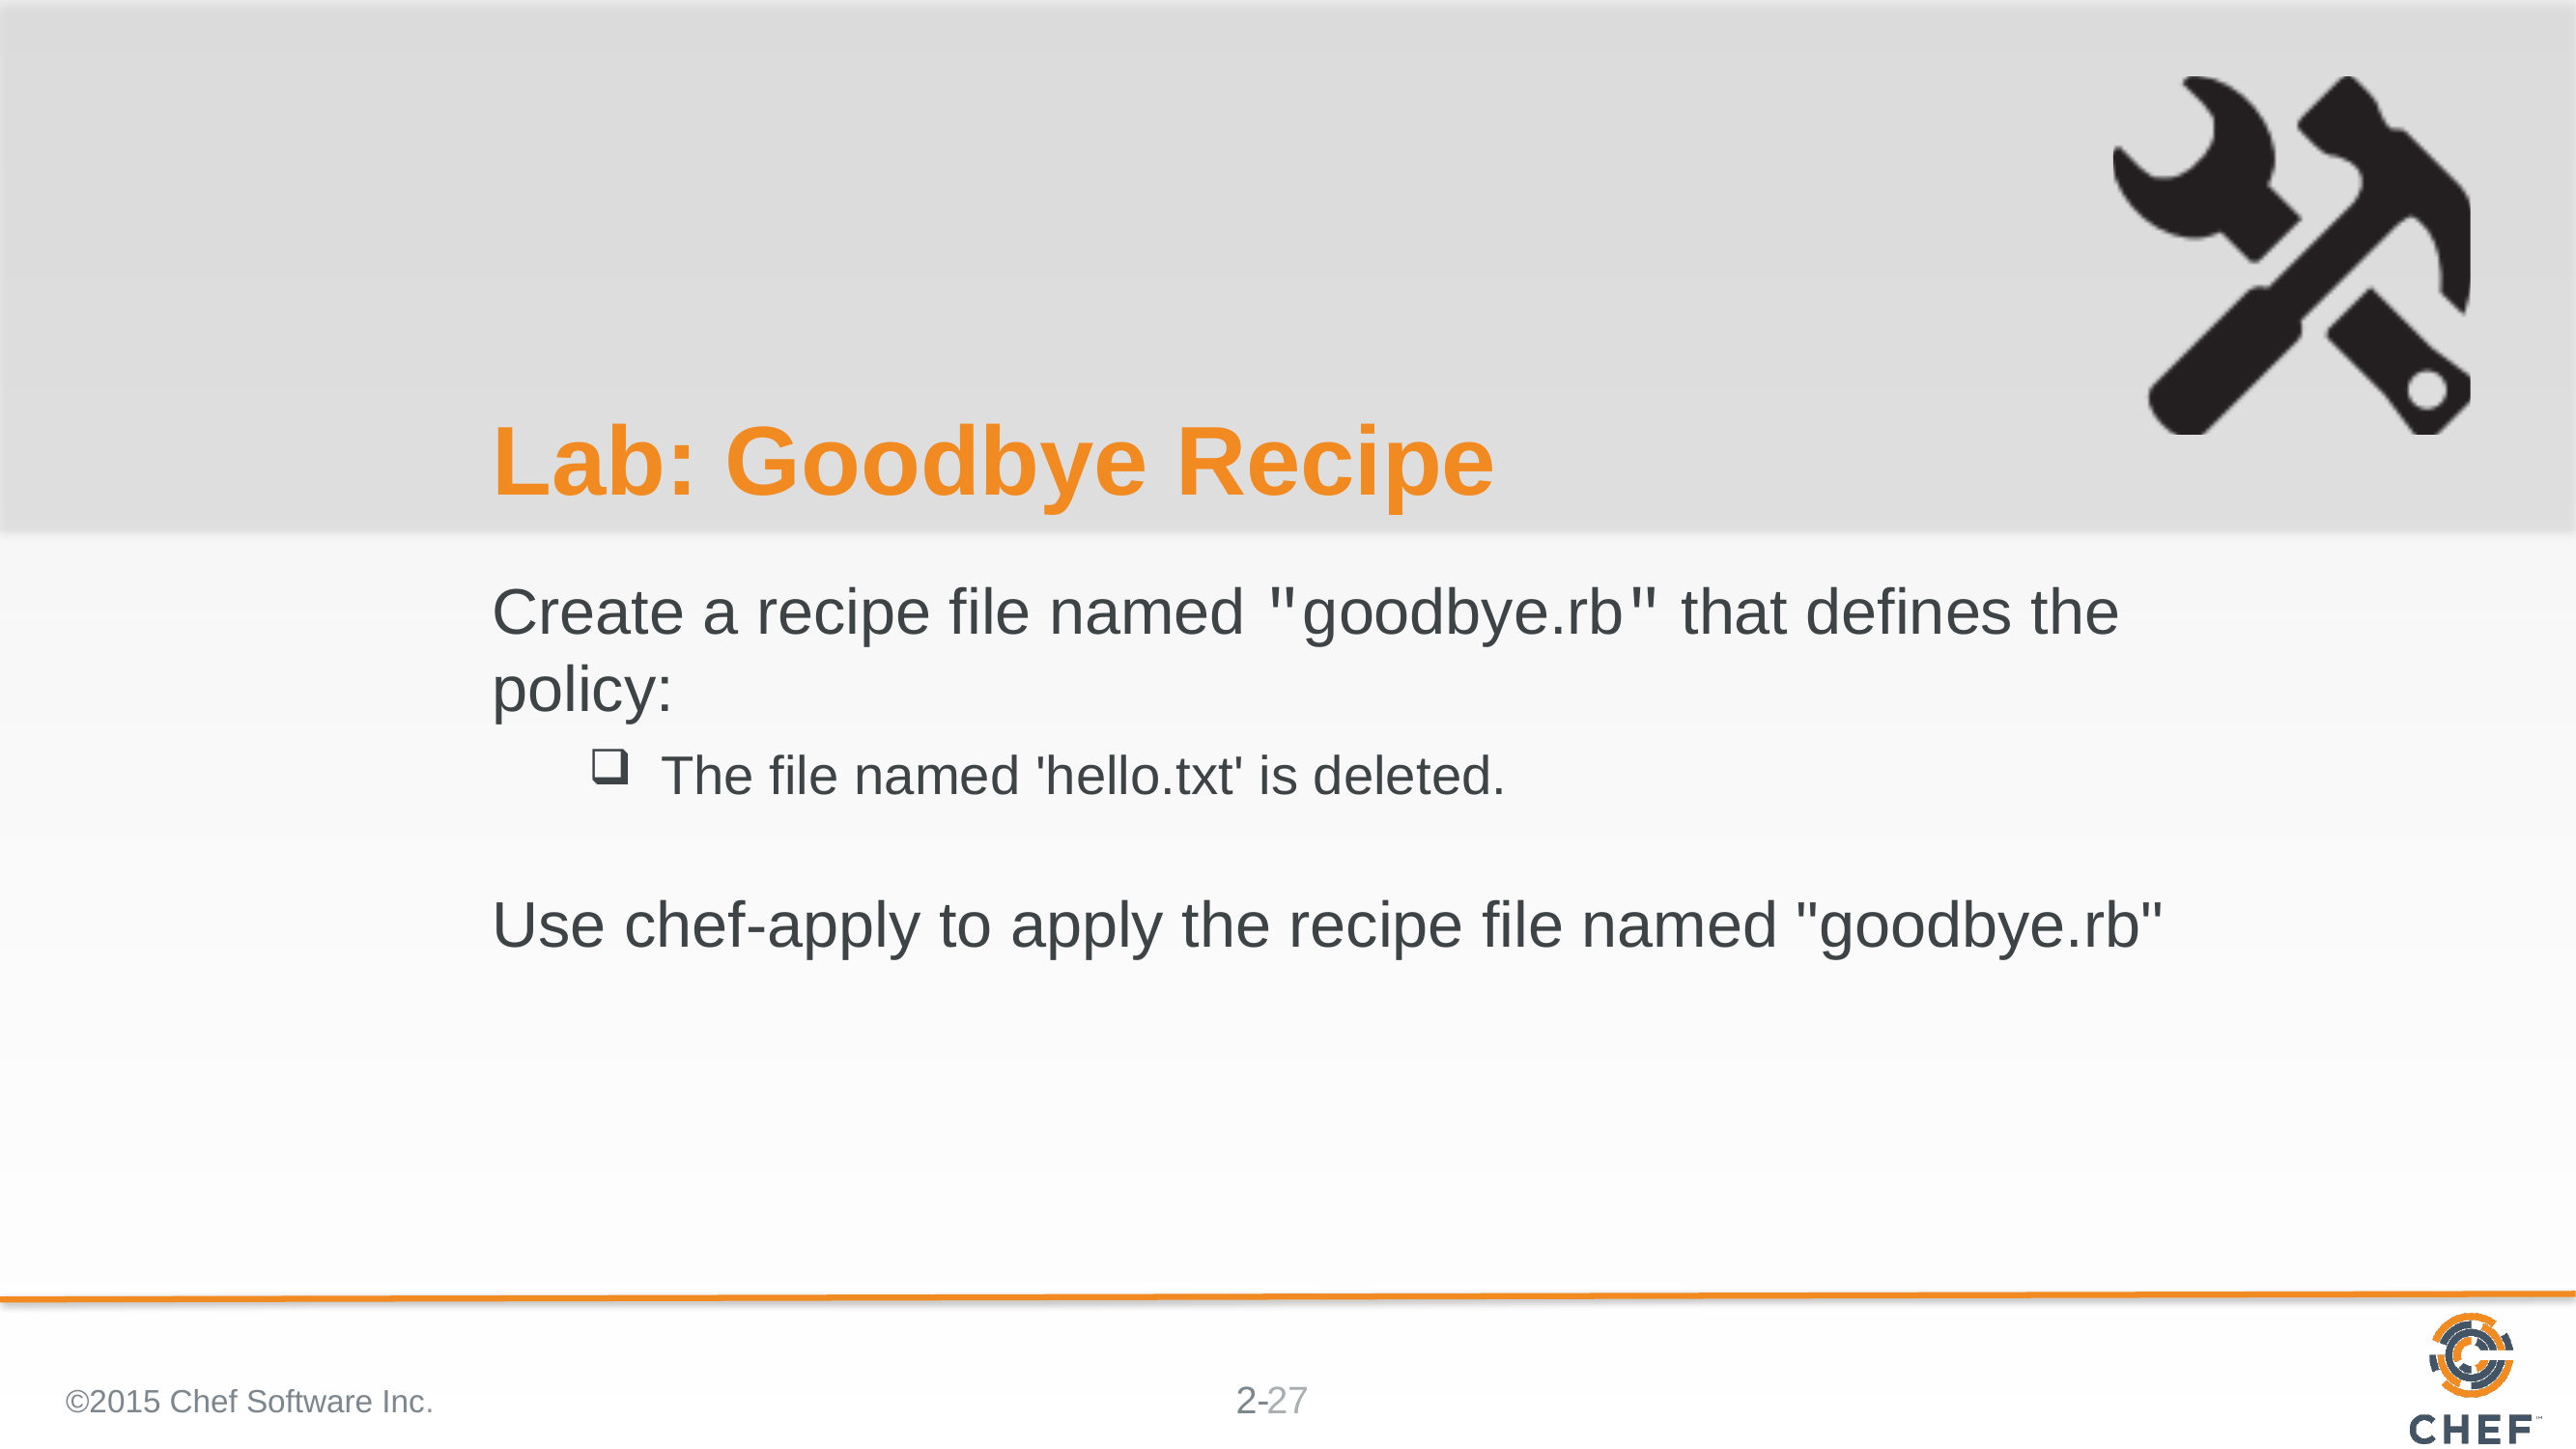

# Lab: Goodbye Recipe
Create a recipe file named "goodbye.rb" that defines the policy:
The file named 'hello.txt' is deleted.

Use chef-apply to apply the recipe file named "goodbye.rb"

©2015 Chef Software Inc.
27